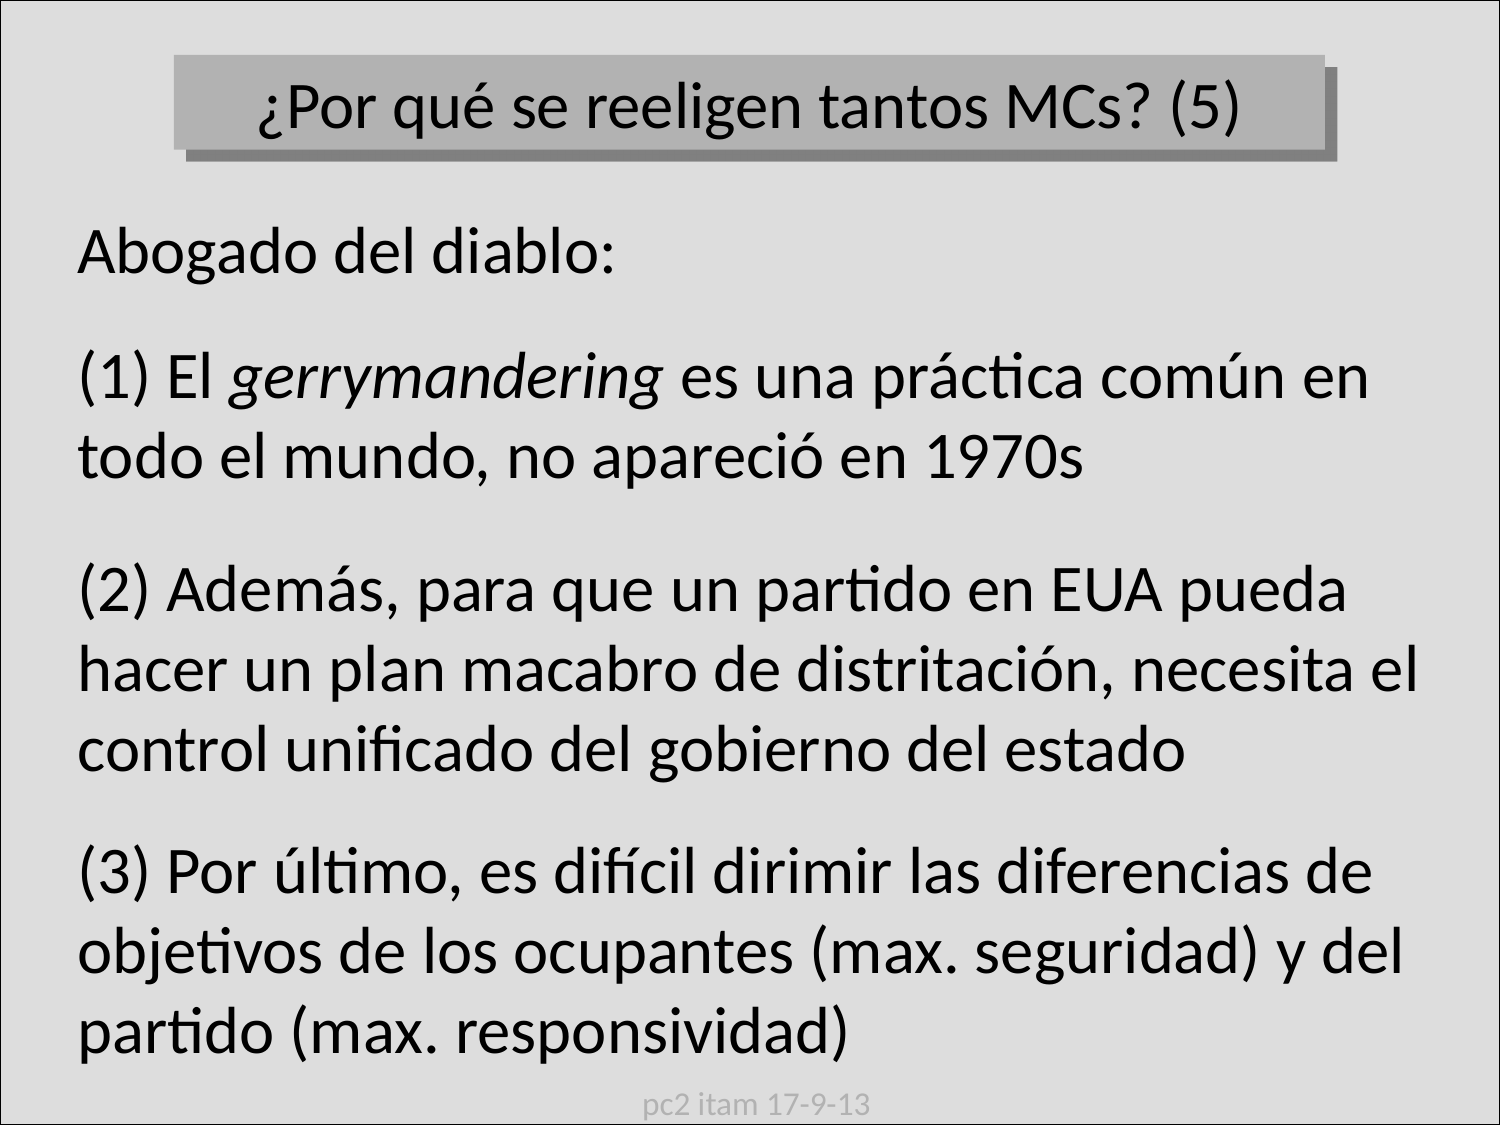

¿Por qué se reeligen tantos MCs? (5)
Abogado del diablo:
(1) El gerrymandering es una práctica común en todo el mundo, no apareció en 1970s
(2) Además, para que un partido en EUA pueda hacer un plan macabro de distritación, necesita el control unificado del gobierno del estado
(3) Por último, es difícil dirimir las diferencias de objetivos de los ocupantes (max. seguridad) y del partido (max. responsividad)